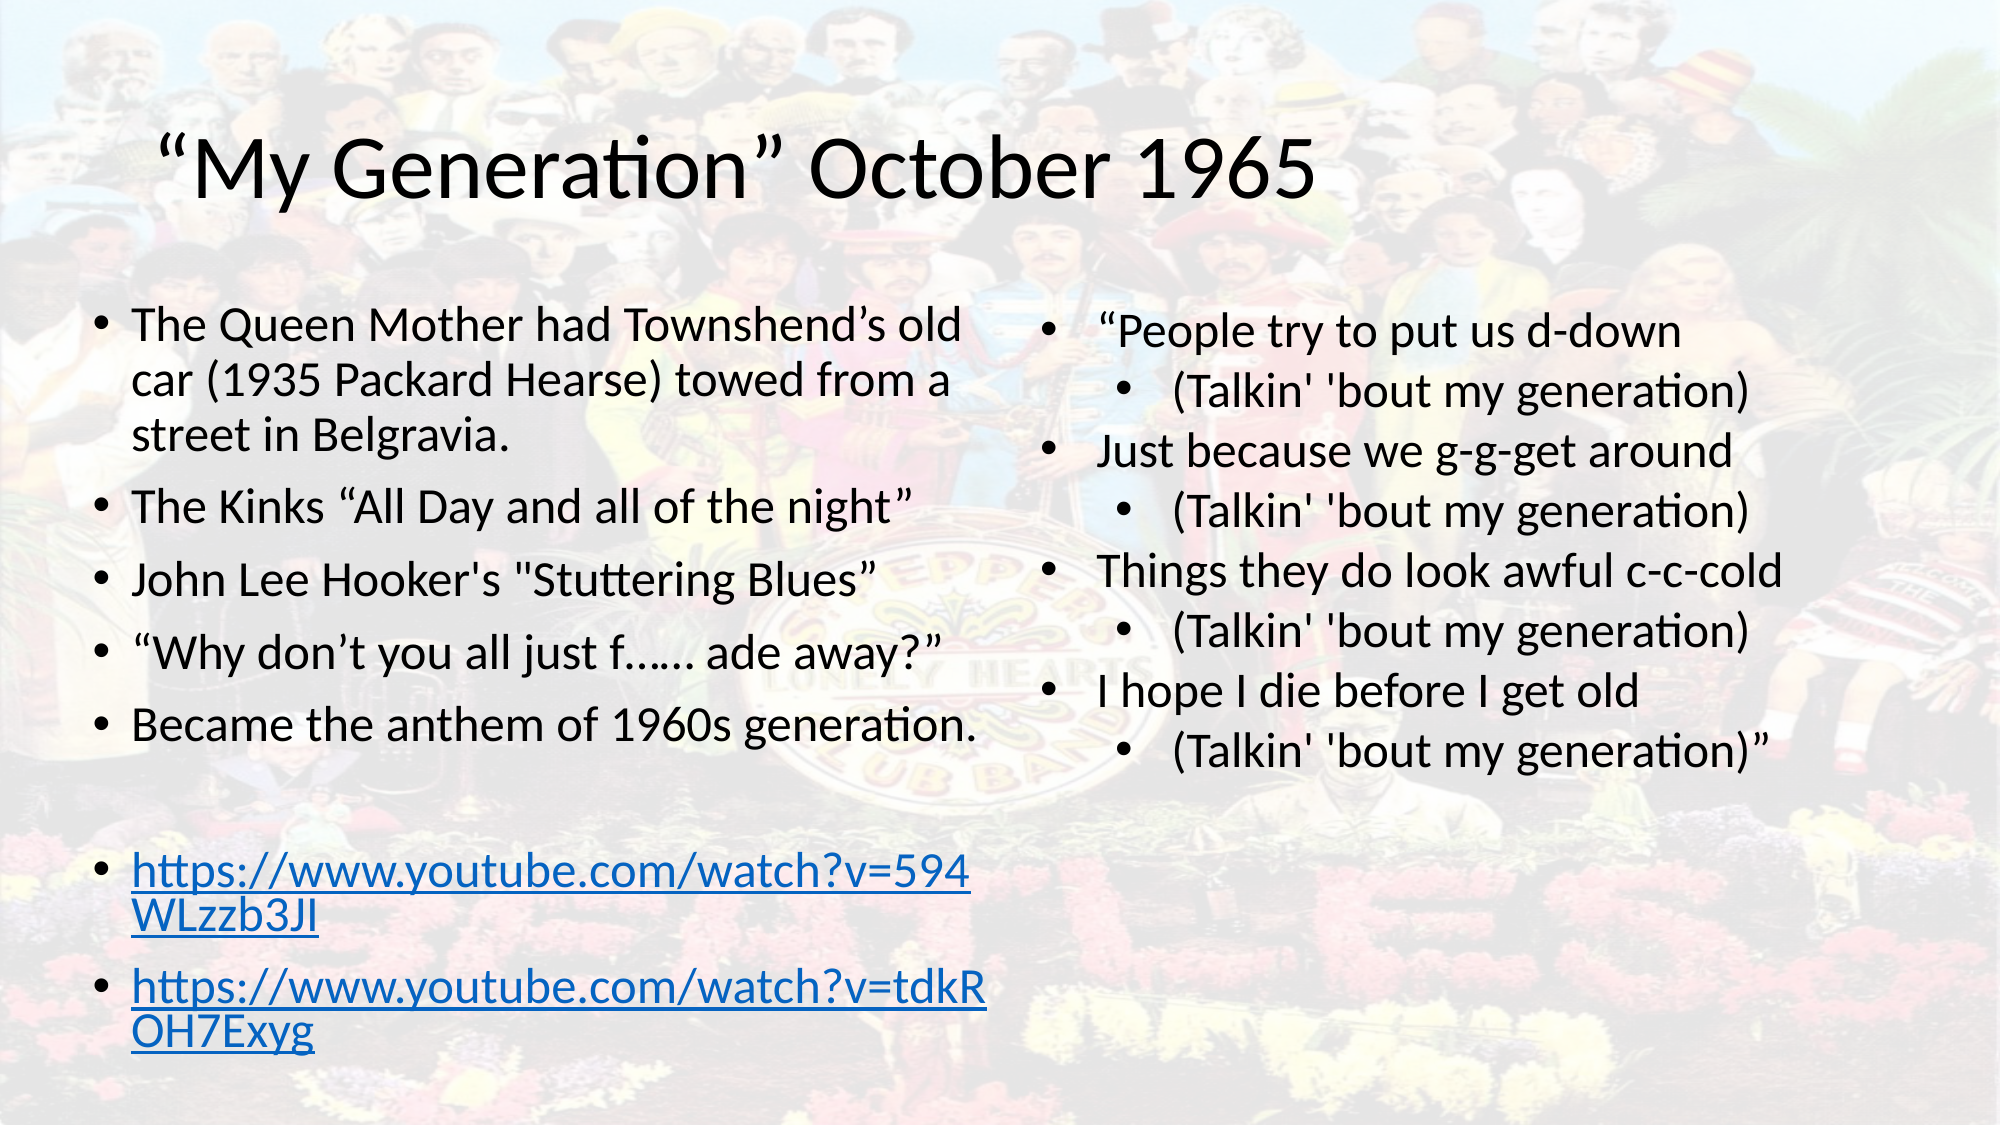

# “My Generation” October 1965
The Queen Mother had Townshend’s old car (1935 Packard Hearse) towed from a street in Belgravia.
The Kinks “All Day and all of the night”
John Lee Hooker's "Stuttering Blues”
“Why don’t you all just f…… ade away?”
Became the anthem of 1960s generation.

https://www.youtube.com/watch?v=594WLzzb3JI
https://www.youtube.com/watch?v=tdkROH7Exyg

“People try to put us d-down
(Talkin' 'bout my generation)
Just because we g-g-get around
(Talkin' 'bout my generation)
Things they do look awful c-c-cold
(Talkin' 'bout my generation)
I hope I die before I get old
(Talkin' 'bout my generation)”